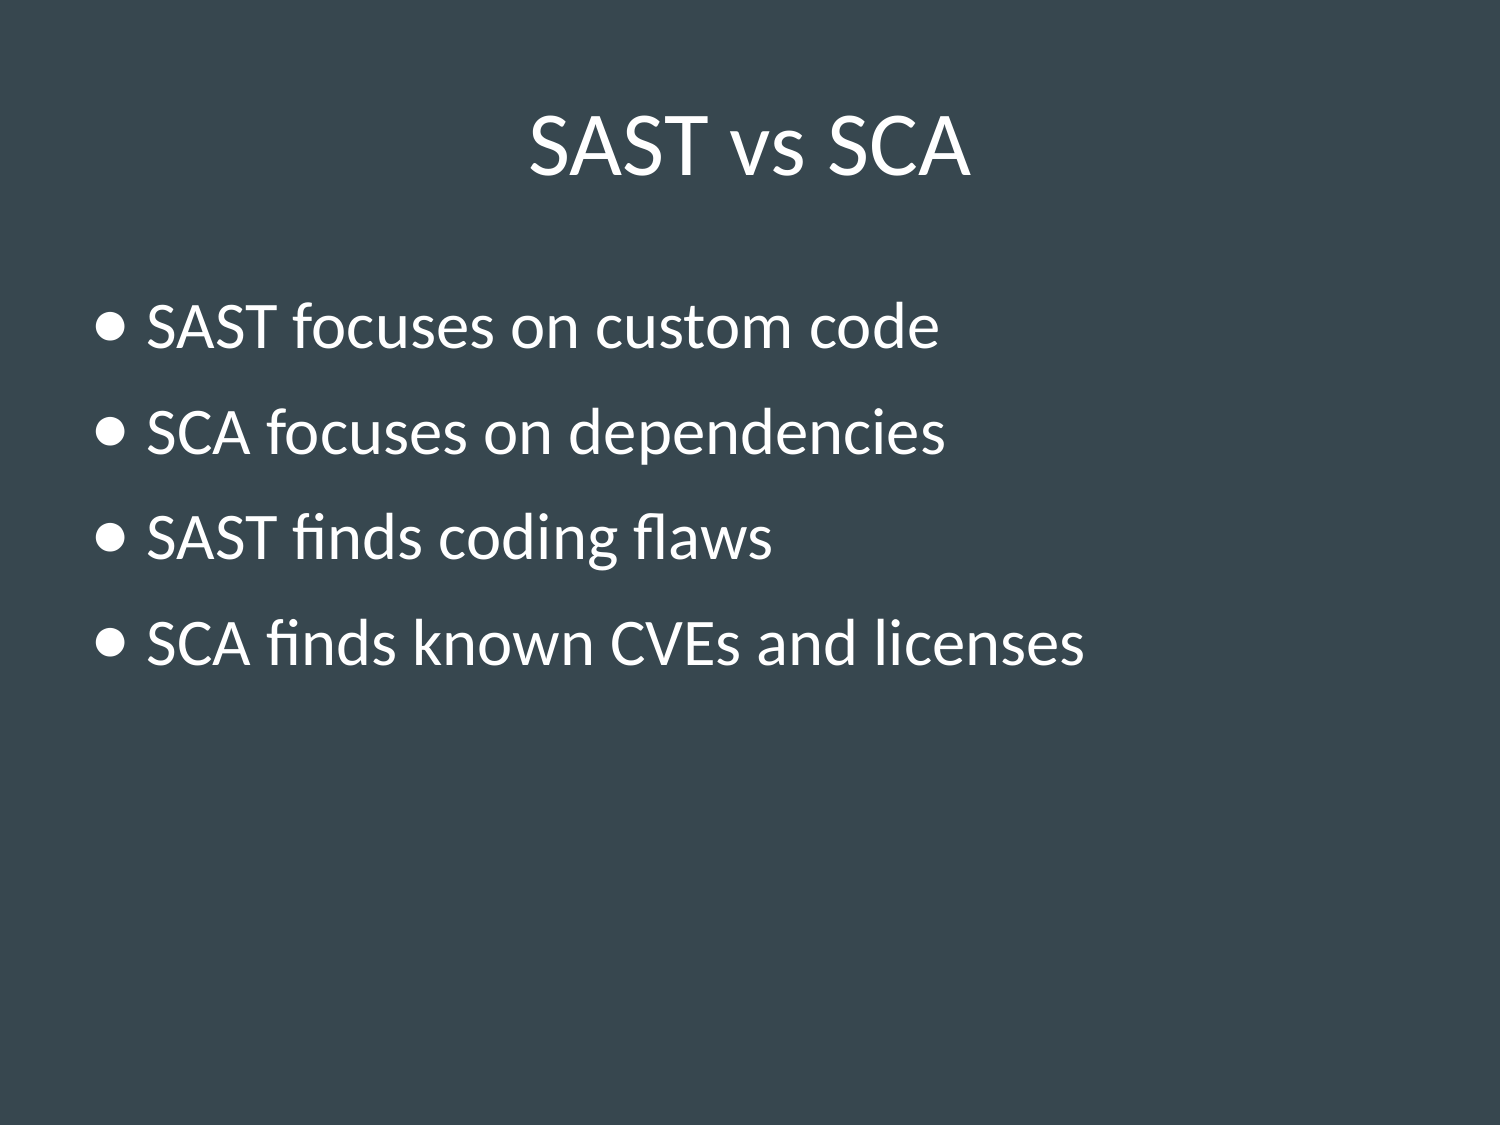

# SAST vs SCA
SAST focuses on custom code
SCA focuses on dependencies
SAST finds coding flaws
SCA finds known CVEs and licenses